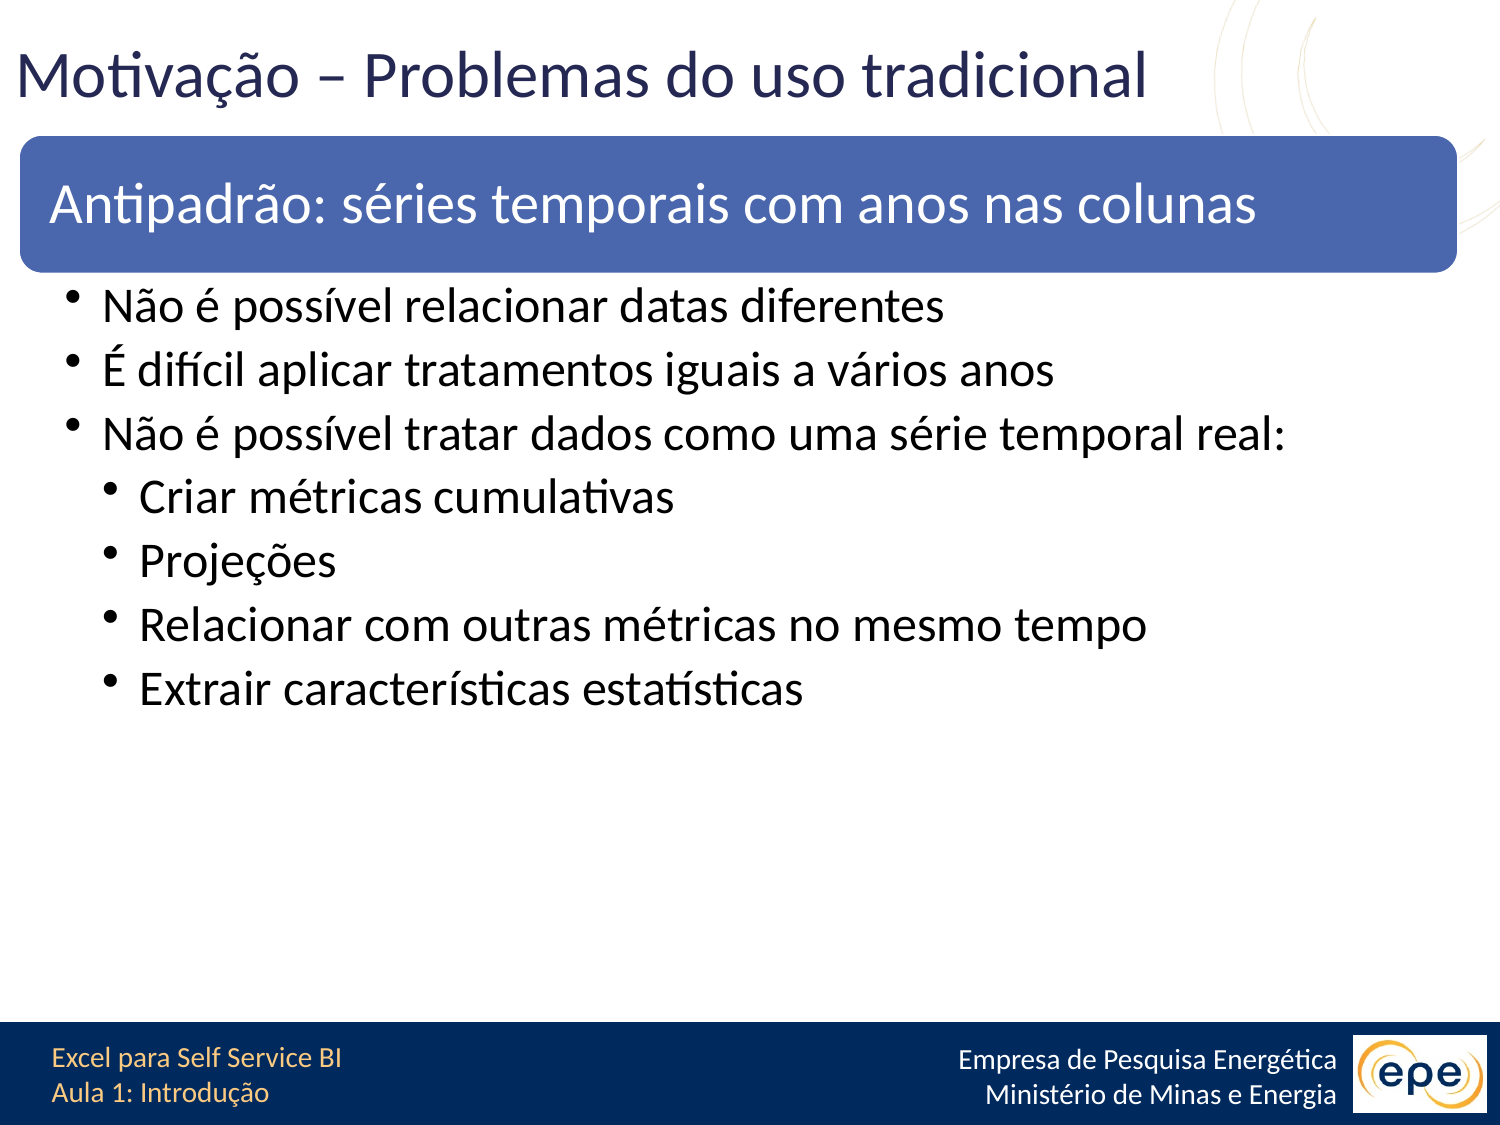

# Motivação – Problemas do uso tradicional
Antipadrão: séries temporais com anos nas colunas
Não é possível relacionar datas diferentes
É difícil aplicar tratamentos iguais a vários anos
Não é possível tratar dados como uma série temporal real:
Criar métricas cumulativas
Projeções
Relacionar com outras métricas no mesmo tempo
Extrair características estatísticas